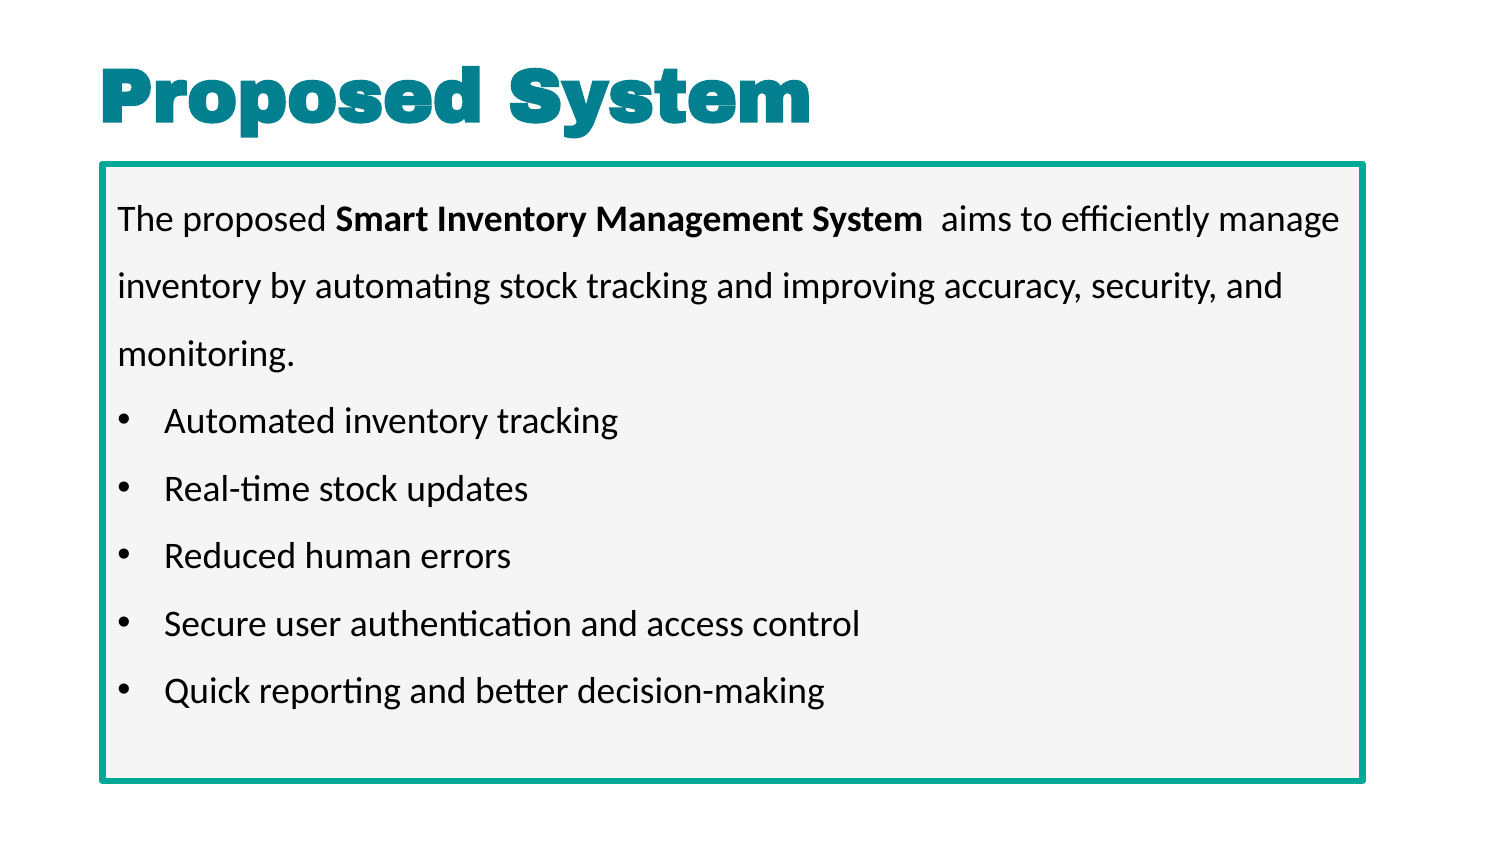

Proposed System
The proposed Smart Inventory Management System  aims to efficiently manage inventory by automating stock tracking and improving accuracy, security, and monitoring.
Automated inventory tracking
Real-time stock updates
Reduced human errors
Secure user authentication and access control
Quick reporting and better decision-making